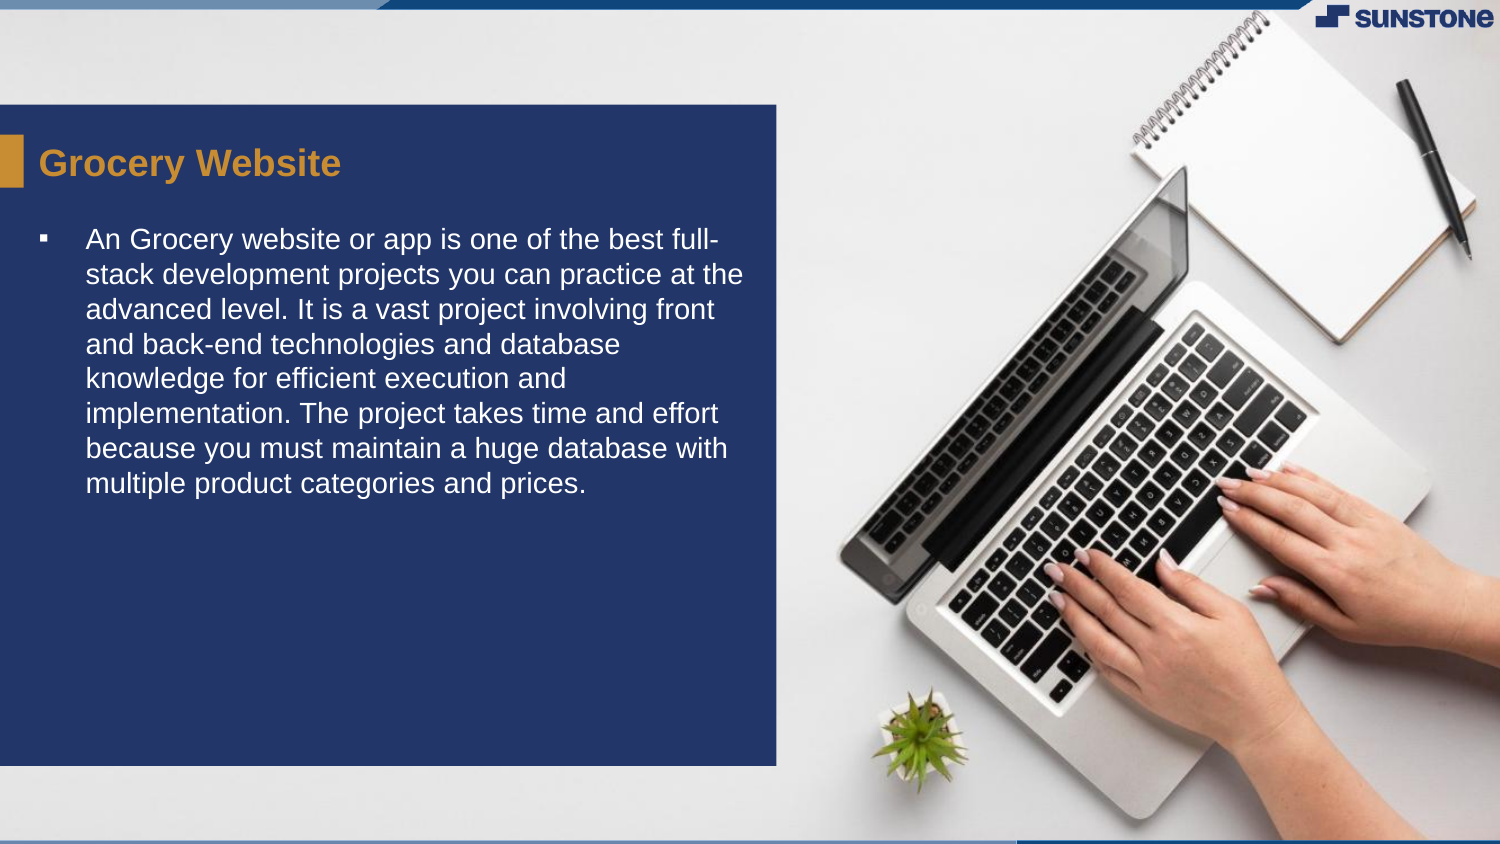

# Grocery Website
An Grocery website or app is one of the best full-stack development projects you can practice at the advanced level. It is a vast project involving front and back-end technologies and database knowledge for efficient execution and implementation. The project takes time and effort because you must maintain a huge database with multiple product categories and prices.